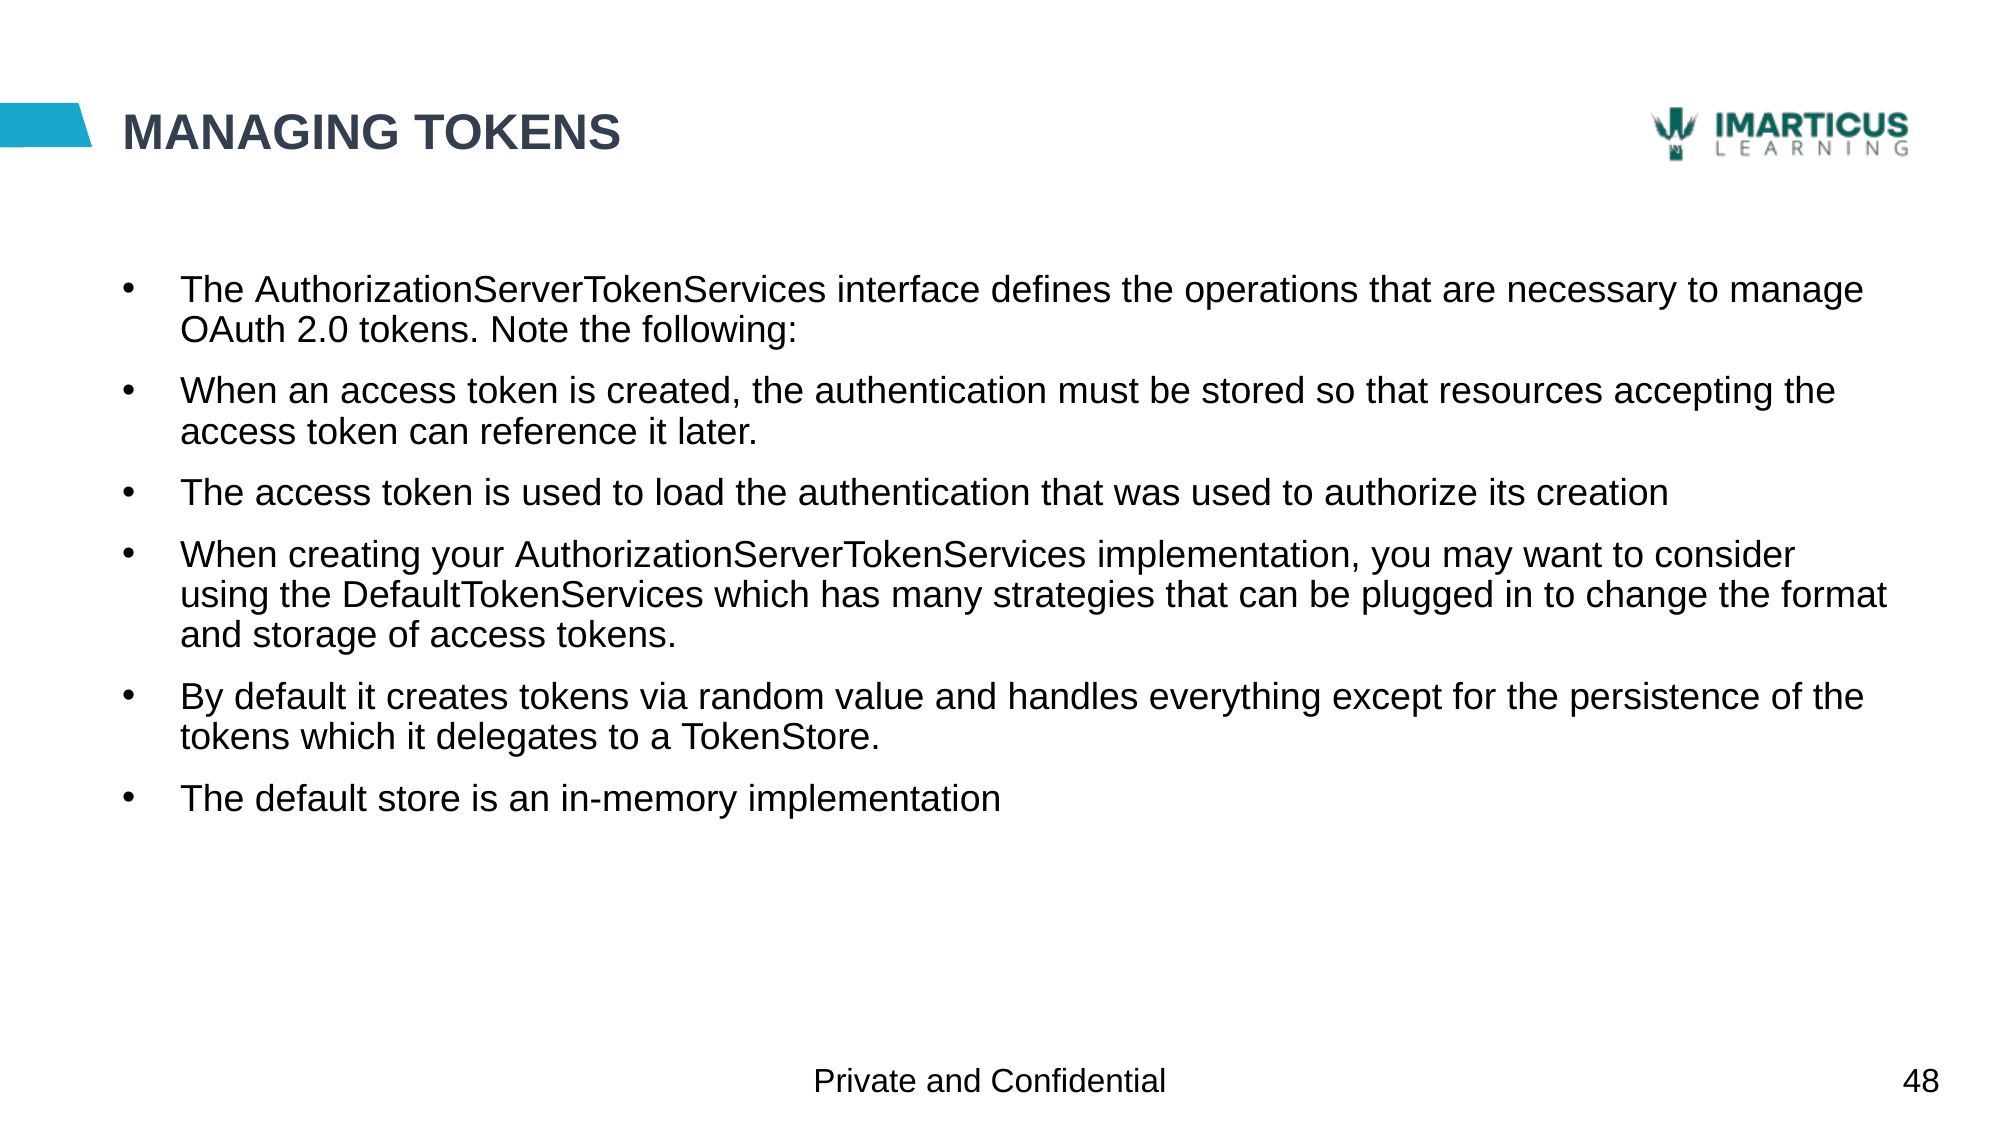

# MANAGING TOKENS

The AuthorizationServerTokenServices interface defines the operations that are necessary to manage OAuth 2.0 tokens. Note the following:
When an access token is created, the authentication must be stored so that resources accepting the access token can reference it later.
The access token is used to load the authentication that was used to authorize its creation
When creating your AuthorizationServerTokenServices implementation, you may want to consider using the DefaultTokenServices which has many strategies that can be plugged in to change the format and storage of access tokens.
By default it creates tokens via random value and handles everything except for the persistence of the tokens which it delegates to a TokenStore.
The default store is an in-memory implementation